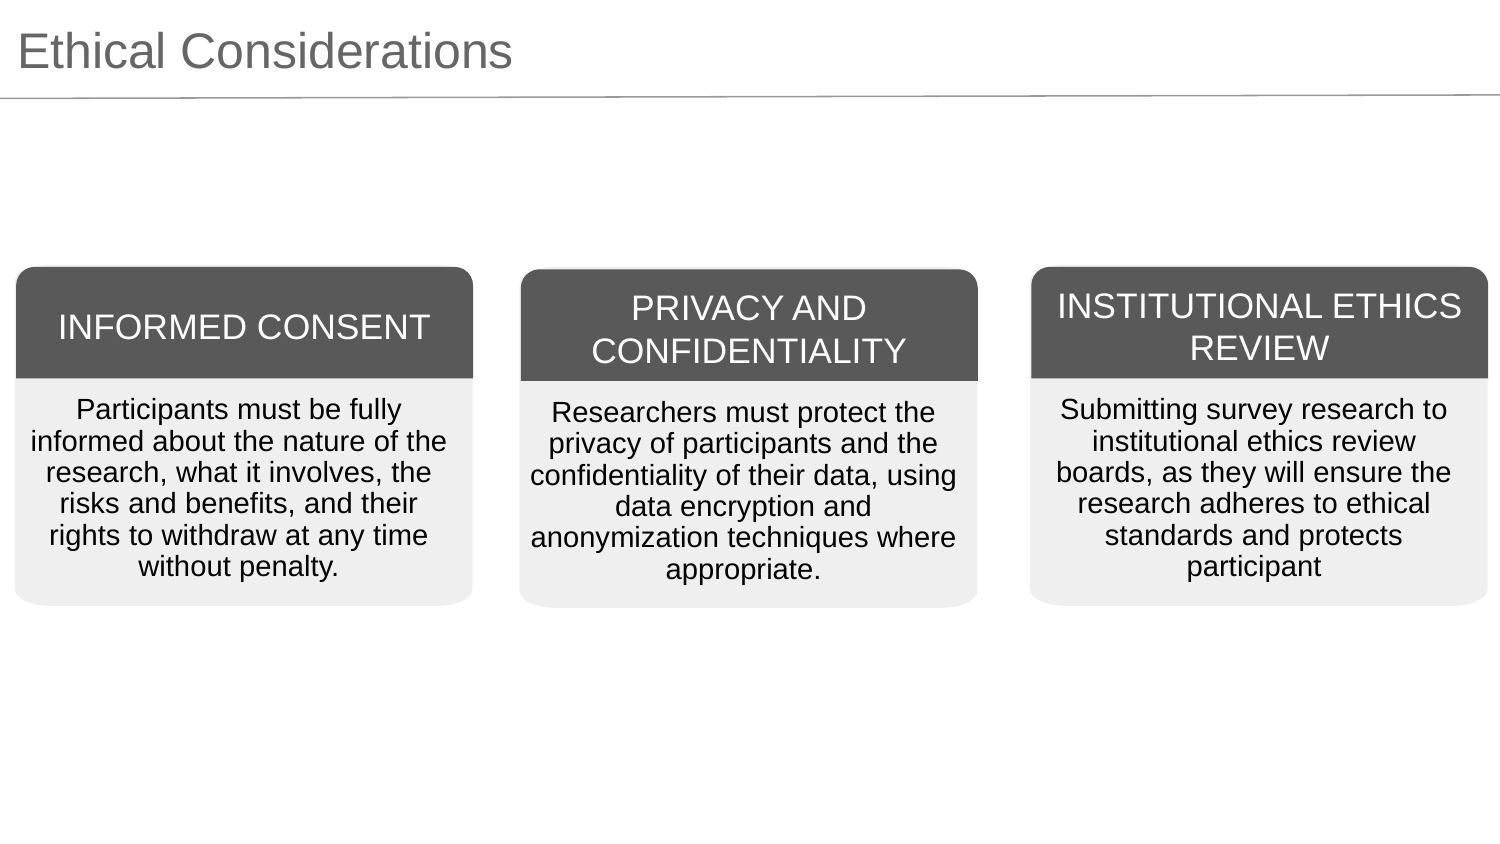

Ethical Considerations

INFORMED CONSENT
INSTITUTIONAL ETHICS REVIEW

PRIVACY AND CONFIDENTIALITY
Participants must be fully informed about the nature of the research, what it involves, the risks and benefits, and their rights to withdraw at any time without penalty.
Submitting survey research to institutional ethics review boards, as they will ensure the research adheres to ethical standards and protects participant
Researchers must protect the privacy of participants and the confidentiality of their data, using data encryption and anonymization techniques where appropriate.